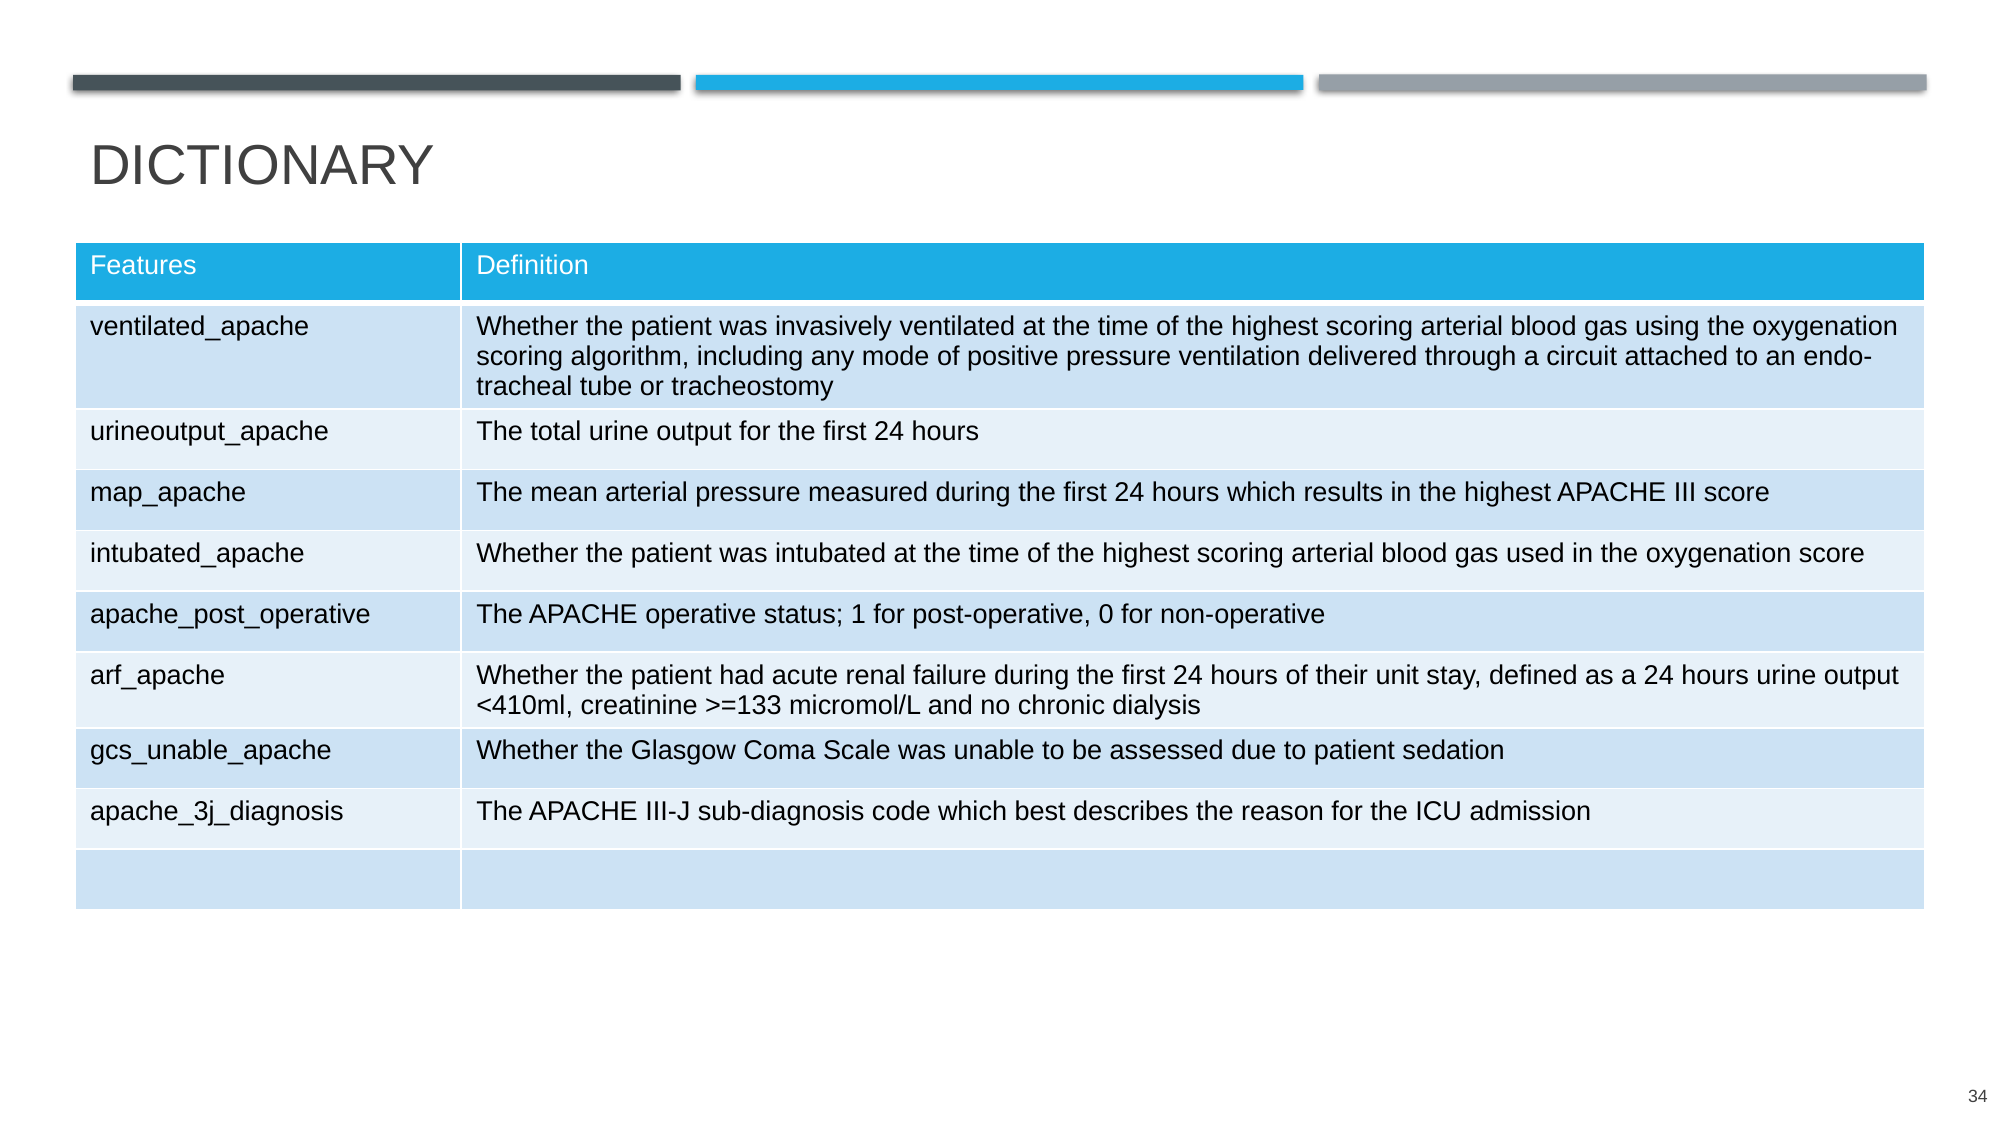

# DICTIONARY
| Features | Definition |
| --- | --- |
| ventilated\_apache | Whether the patient was invasively ventilated at the time of the highest scoring arterial blood gas using the oxygenation scoring algorithm, including any mode of positive pressure ventilation delivered through a circuit attached to an endo-tracheal tube or tracheostomy |
| urineoutput\_apache | The total urine output for the first 24 hours |
| map\_apache | The mean arterial pressure measured during the first 24 hours which results in the highest APACHE III score |
| intubated\_apache | Whether the patient was intubated at the time of the highest scoring arterial blood gas used in the oxygenation score |
| apache\_post\_operative | The APACHE operative status; 1 for post-operative, 0 for non-operative |
| arf\_apache | Whether the patient had acute renal failure during the first 24 hours of their unit stay, defined as a 24 hours urine output <410ml, creatinine >=133 micromol/L and no chronic dialysis |
| gcs\_unable\_apache | Whether the Glasgow Coma Scale was unable to be assessed due to patient sedation |
| apache\_3j\_diagnosis | The APACHE III-J sub-diagnosis code which best describes the reason for the ICU admission |
|  |  |
34